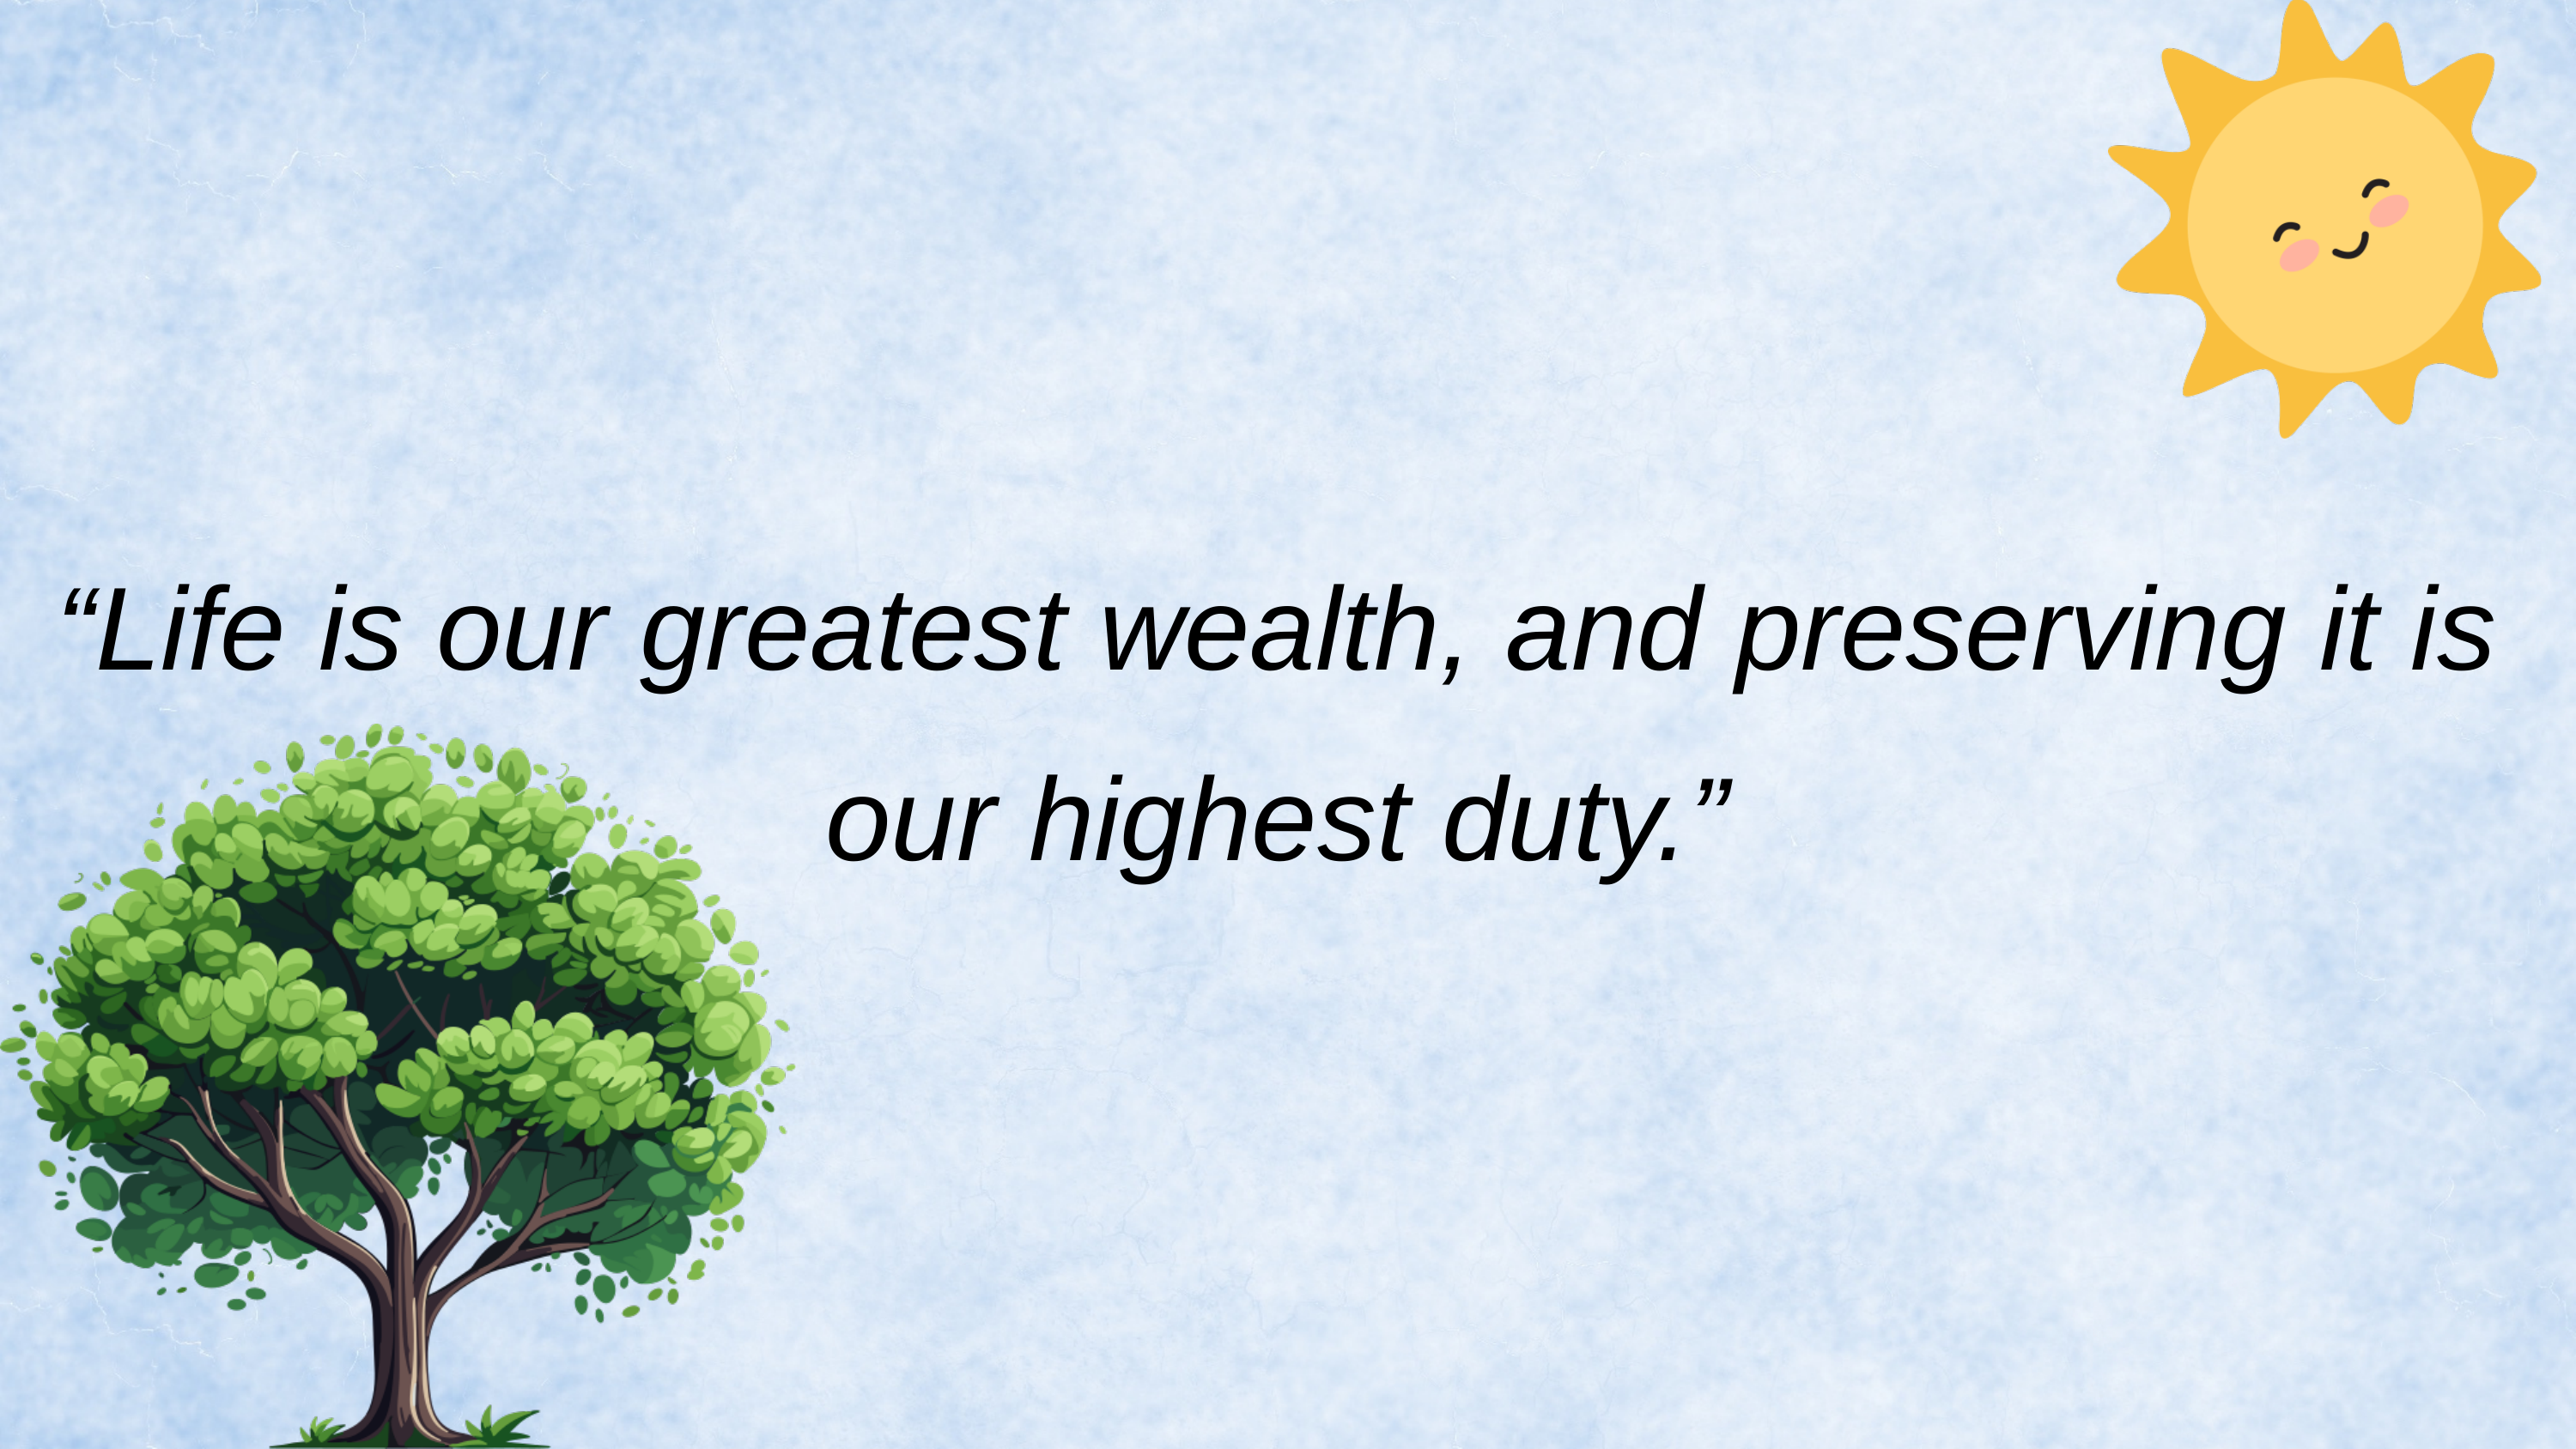

“Life is our greatest wealth, and preserving it is our highest duty.”